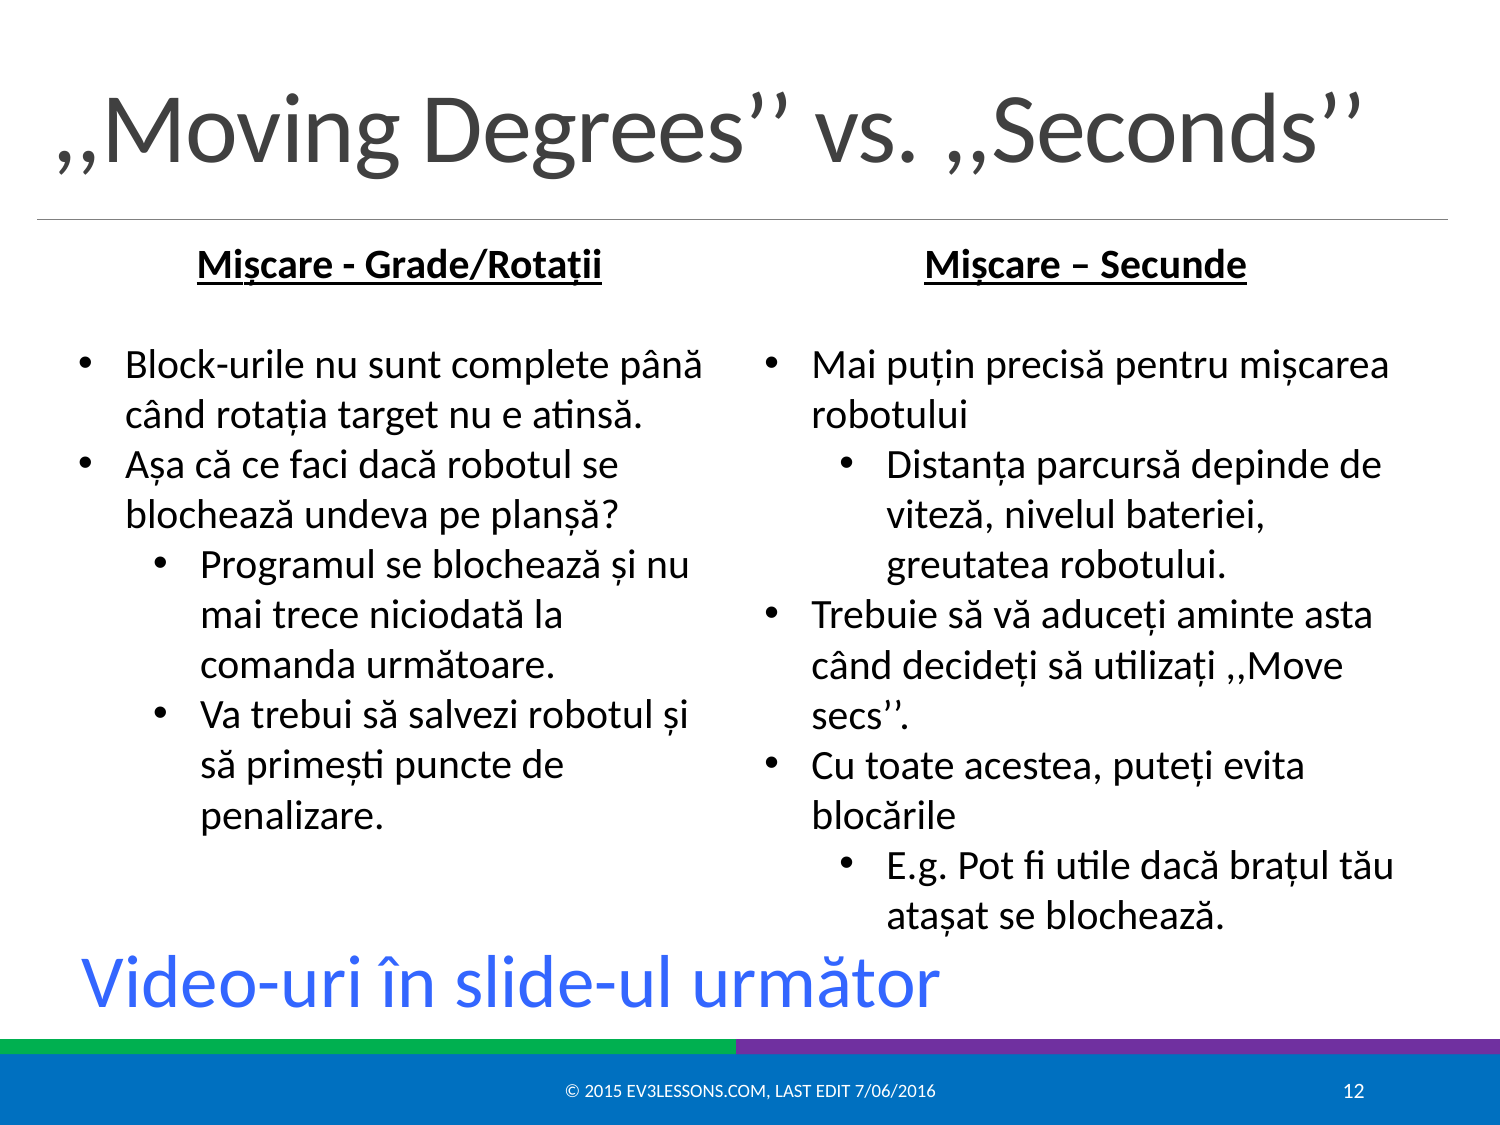

# ,,Moving Degrees’’ vs. ,,Seconds’’
Mișcare - Grade/Rotații

Block-urile nu sunt complete până când rotația target nu e atinsă.
Așa că ce faci dacă robotul se blochează undeva pe planșă?
Programul se blochează și nu mai trece niciodată la comanda următoare.
Va trebui să salvezi robotul și să primești puncte de penalizare.
Mișcare – Secunde

Mai puțin precisă pentru mișcarea robotului
Distanța parcursă depinde de viteză, nivelul bateriei, greutatea robotului.
Trebuie să vă aduceți aminte asta când decideți să utilizați ,,Move secs’’.
Cu toate acestea, puteți evita blocările
E.g. Pot fi utile dacă brațul tău atașat se blochează.

Video-uri în slide-ul următor
© 2015 EV3Lessons.com, Last edit 7/06/2016
12